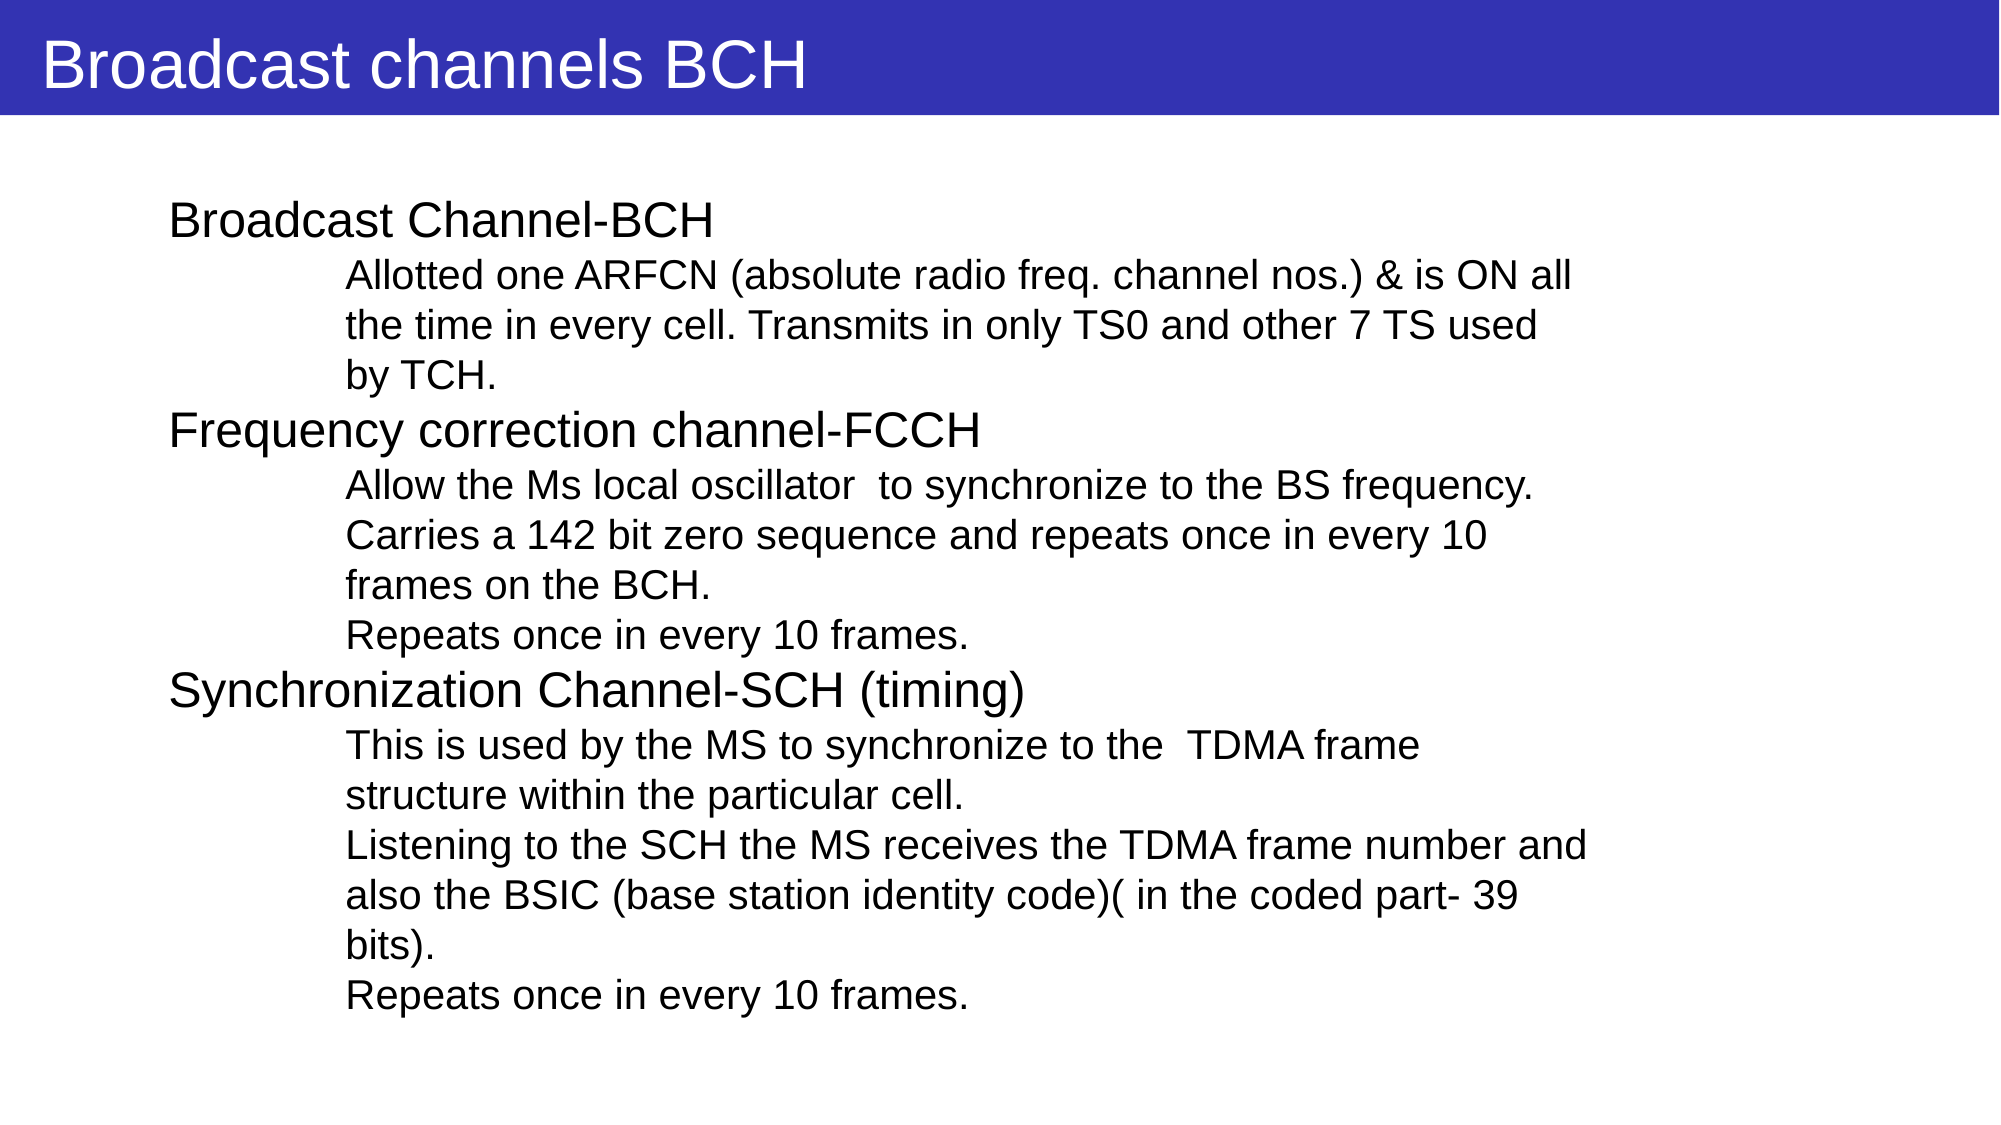

# Broadcast channels BCH
Broadcast Channel-BCH
Allotted one ARFCN (absolute radio freq. channel nos.) & is ON all the time in every cell. Transmits in only TS0 and other 7 TS used by TCH.
Frequency correction channel-FCCH
Allow the Ms local oscillator  to synchronize to the BS frequency.
Carries a 142 bit zero sequence and repeats once in every 10 frames on the BCH.
Repeats once in every 10 frames.
Synchronization Channel-SCH (timing)
This is used by the MS to synchronize to the  TDMA frame structure within the particular cell.
Listening to the SCH the MS receives the TDMA frame number and also the BSIC (base station identity code)( in the coded part- 39 bits).
Repeats once in every 10 frames.